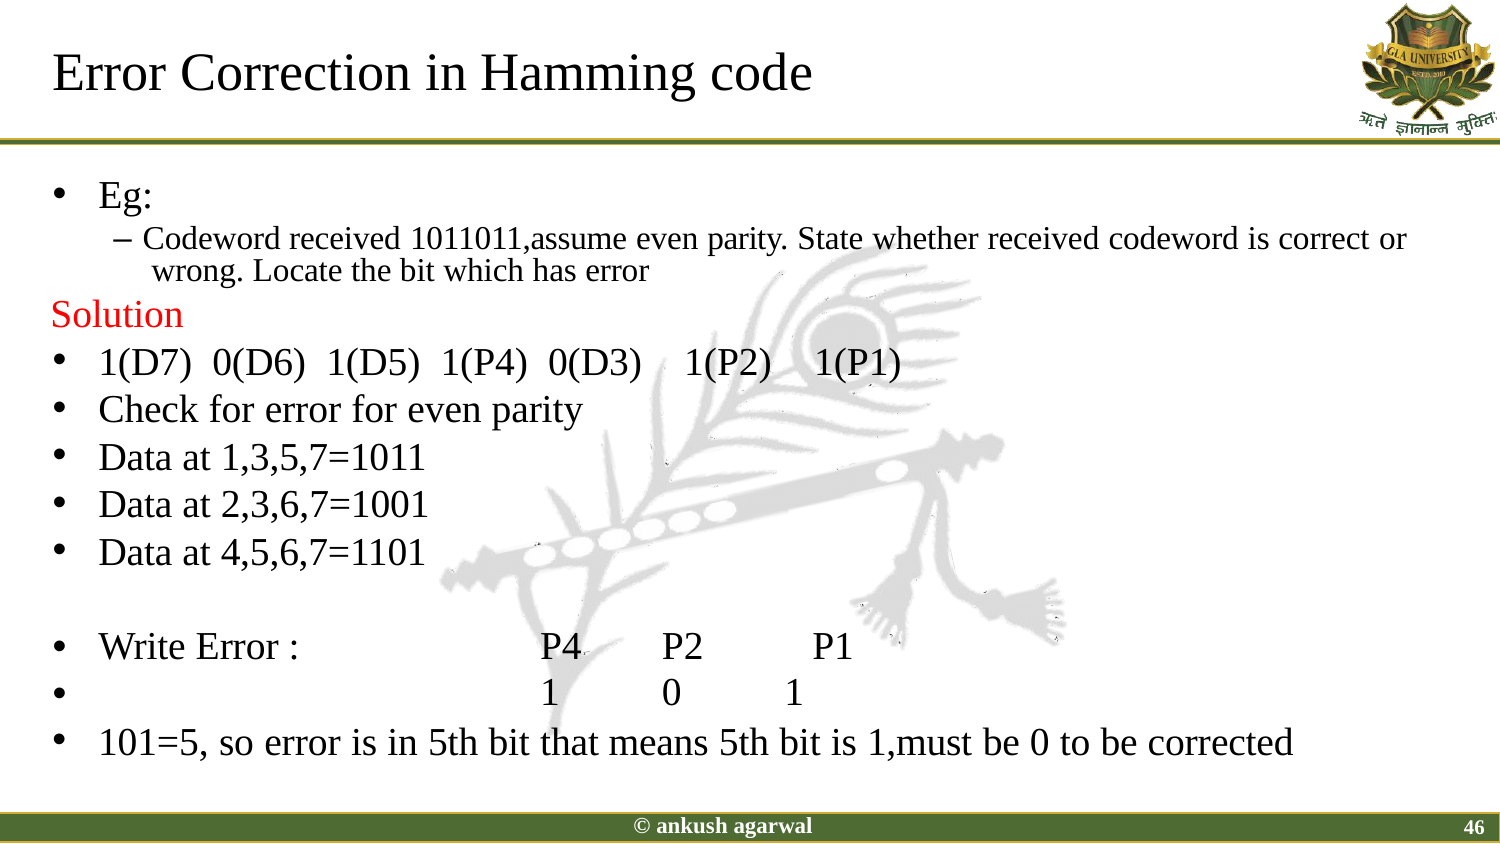

# Error Correction in Hamming code
Eg:
– Codeword received 1011011,assume even parity. State whether received codeword is correct or  wrong. Locate the bit which has error
Solution
1(D7) 0(D6) 1(D5) 1(P4) 0(D3)
Check for error for even parity
Data at 1,3,5,7=1011
Data at 2,3,6,7=1001
Data at 4,5,6,7=1101
1(P2)	1(P1)
| Write Error : | P4 | P2 | P1 |
| --- | --- | --- | --- |
| • | 1 | 0 | 1 |
101=5, so error is in 5th bit that means 5th bit is 1,must be 0 to be corrected
© ankush agarwal
46